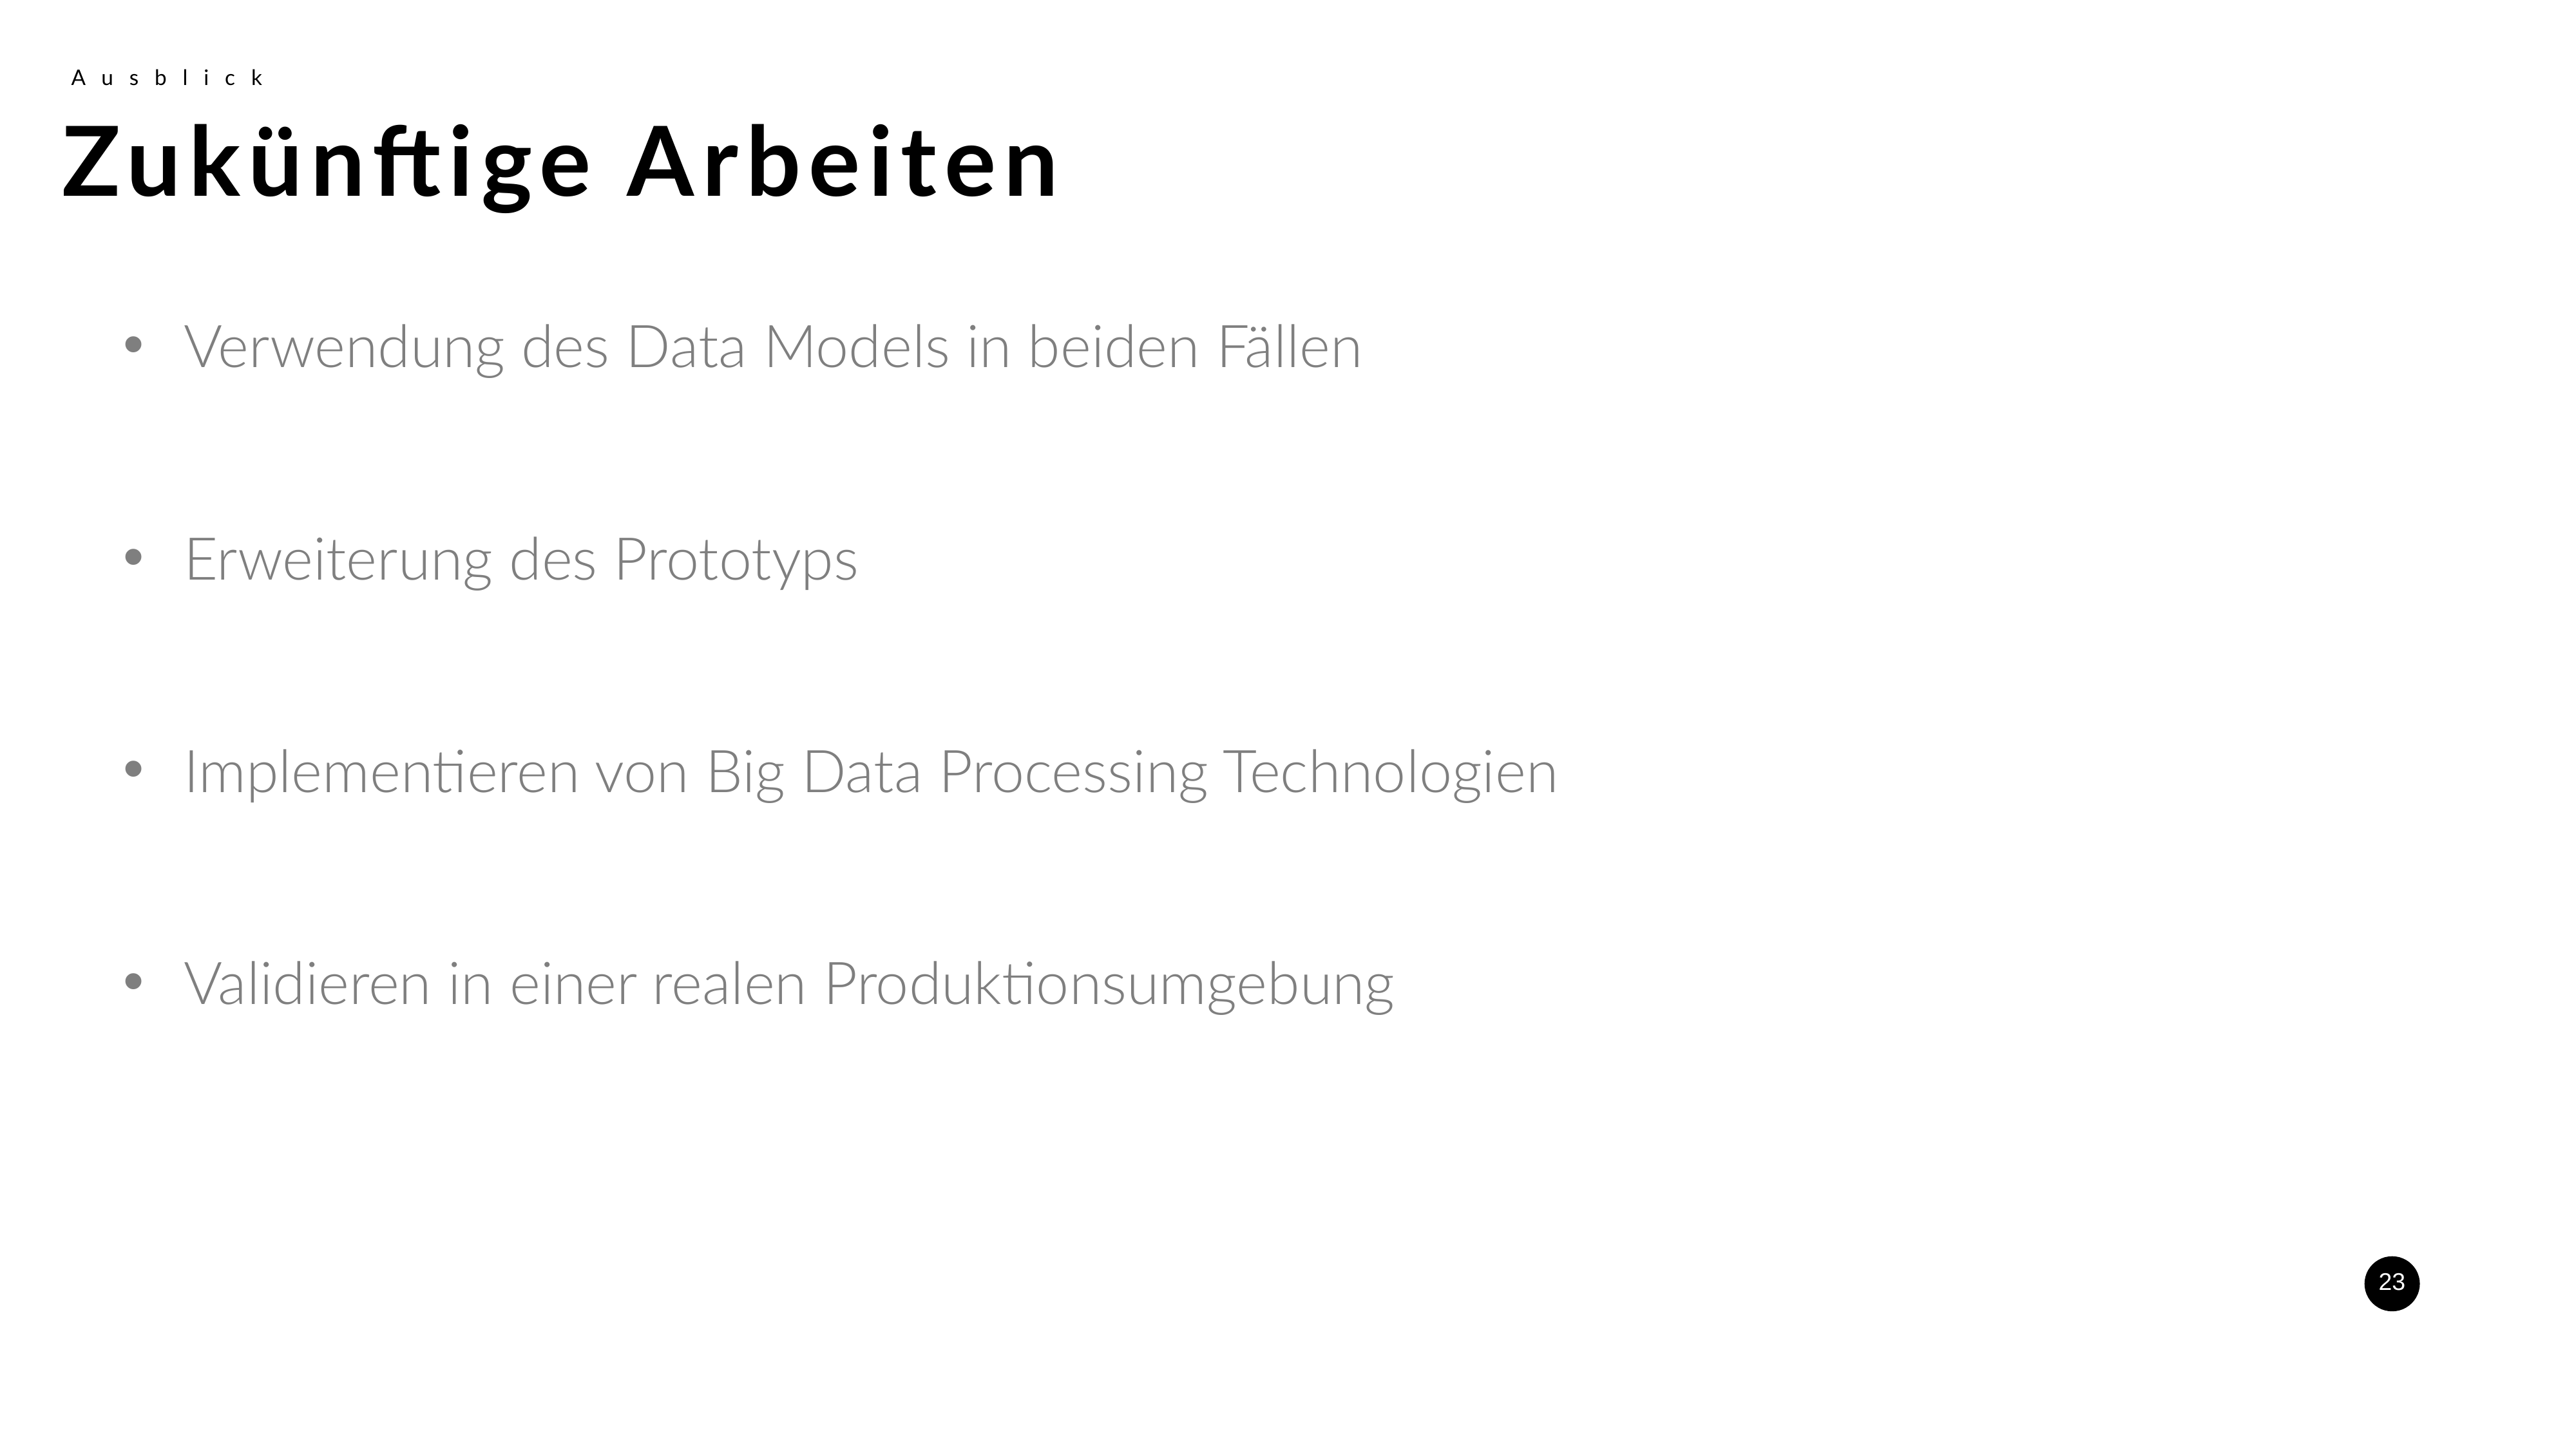

Ausblick
Zukünftige Arbeiten
Verwendung des Data Models in beiden Fällen

Erweiterung des Prototyps

Implementieren von Big Data Processing Technologien

Validieren in einer realen Produktionsumgebung